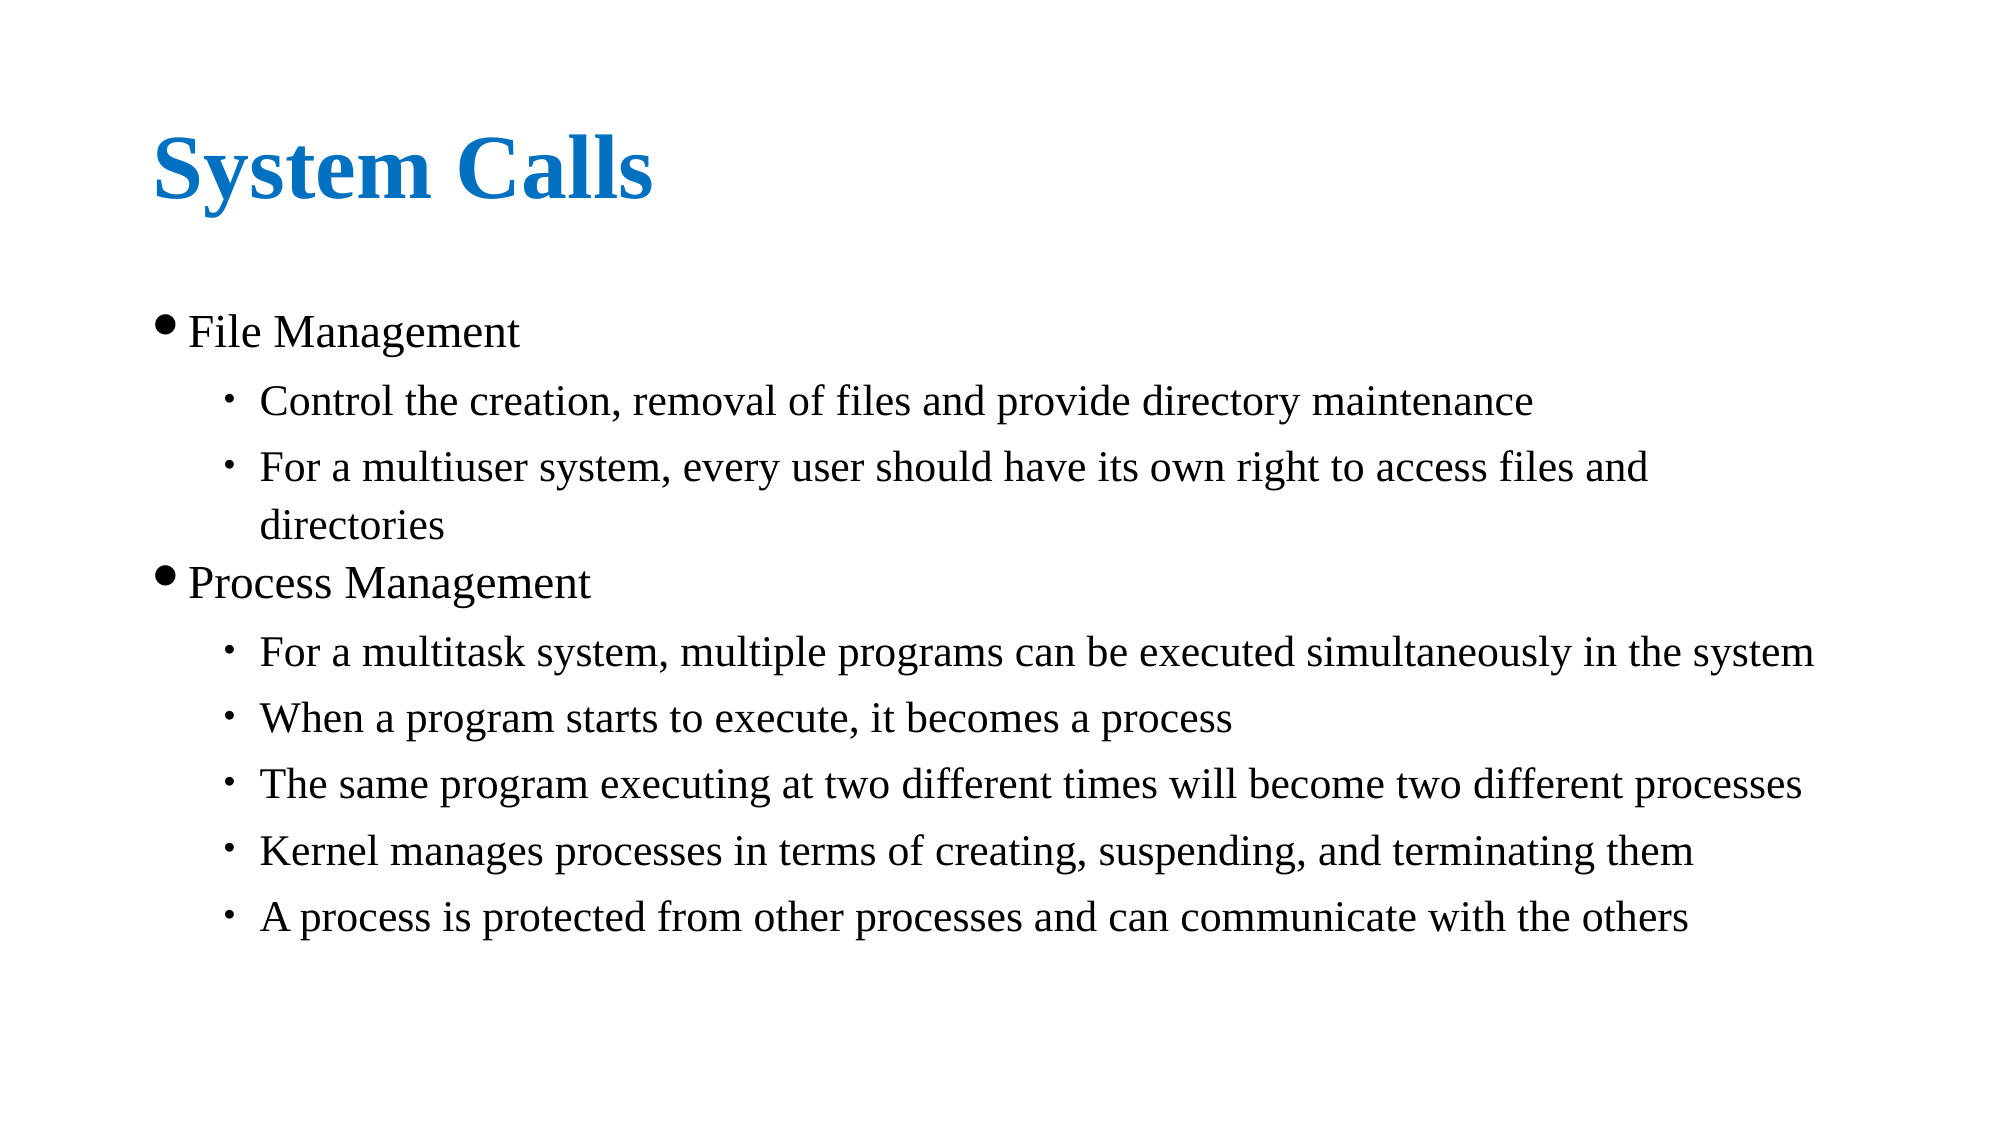

# System Calls
File Management
Control the creation, removal of files and provide directory maintenance
For a multiuser system, every user should have its own right to access files and directories
Process Management
For a multitask system, multiple programs can be executed simultaneously in the system
When a program starts to execute, it becomes a process
The same program executing at two different times will become two different processes
Kernel manages processes in terms of creating, suspending, and terminating them
A process is protected from other processes and can communicate with the others